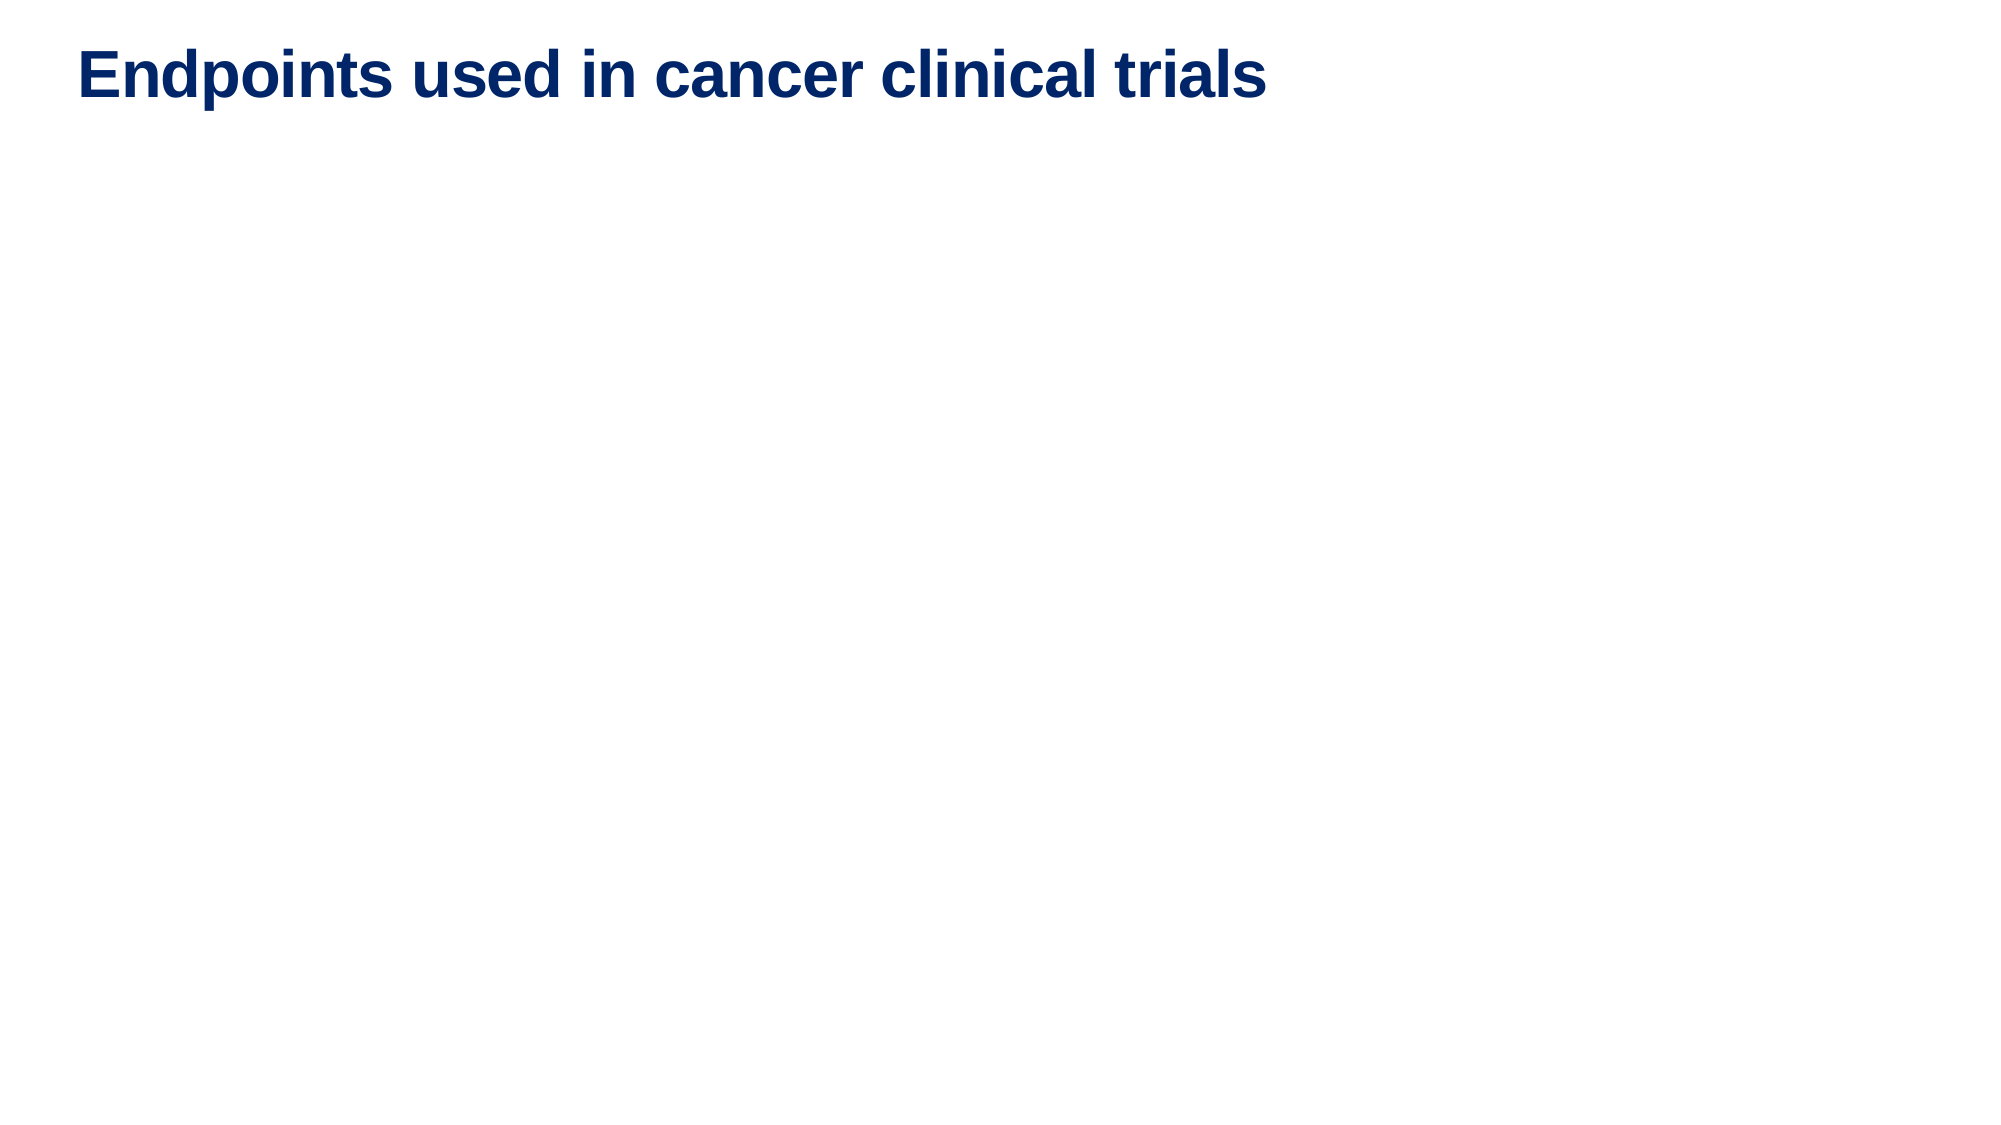

# Endpoints used in cancer clinical trials